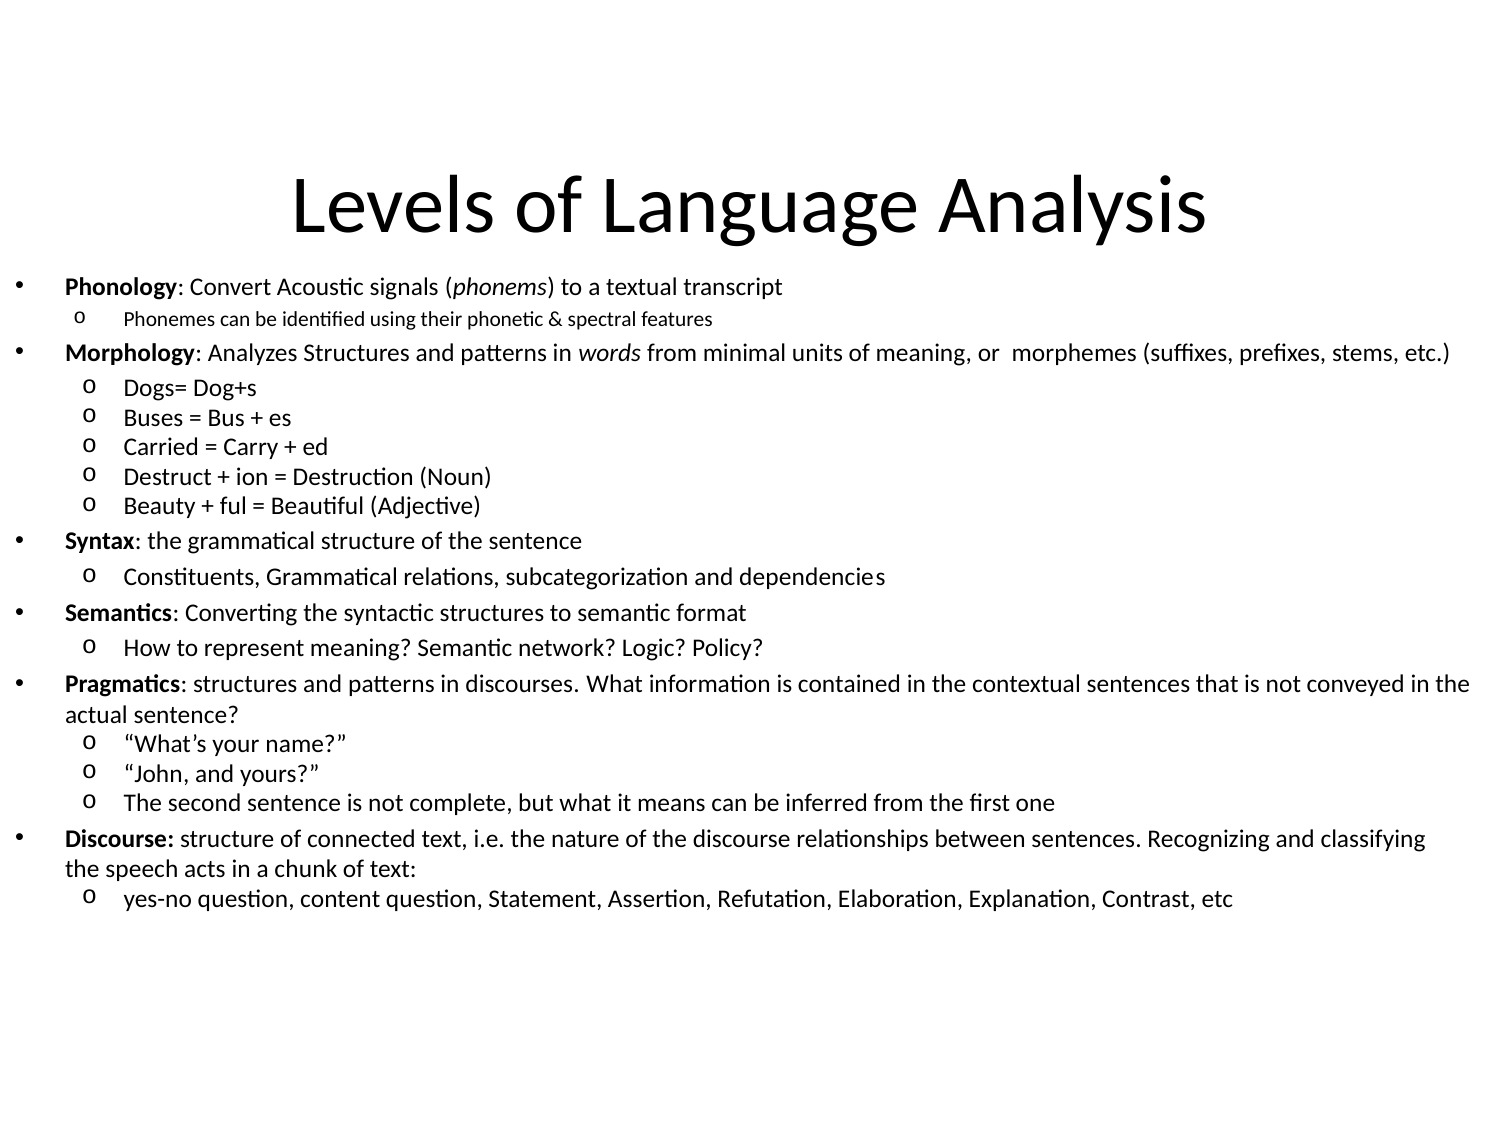

# Levels of Language Analysis
Phonology: Convert Acoustic signals (phonems) to a textual transcript
Phonemes can be identified using their phonetic & spectral features
Morphology: Analyzes Structures and patterns in words from minimal units of meaning, or  morphemes (suffixes, prefixes, stems, etc.)
Dogs= Dog+s
Buses = Bus + es
Carried = Carry + ed
Destruct + ion = Destruction (Noun)
Beauty + ful = Beautiful (Adjective)
Syntax: the grammatical structure of the sentence
Constituents, Grammatical relations, subcategorization and dependencies
Semantics: Converting the syntactic structures to semantic format
How to represent meaning? Semantic network? Logic? Policy?
Pragmatics: structures and patterns in discourses. What information is contained in the contextual sentences that is not conveyed in the actual sentence?
“What’s your name?”
“John, and yours?”
The second sentence is not complete, but what it means can be inferred from the first one
Discourse: structure of connected text, i.e. the nature of the discourse relationships between sentences. Recognizing and classifying the speech acts in a chunk of text:
yes-no question, content question, Statement, Assertion, Refutation, Elaboration, Explanation, Contrast, etc